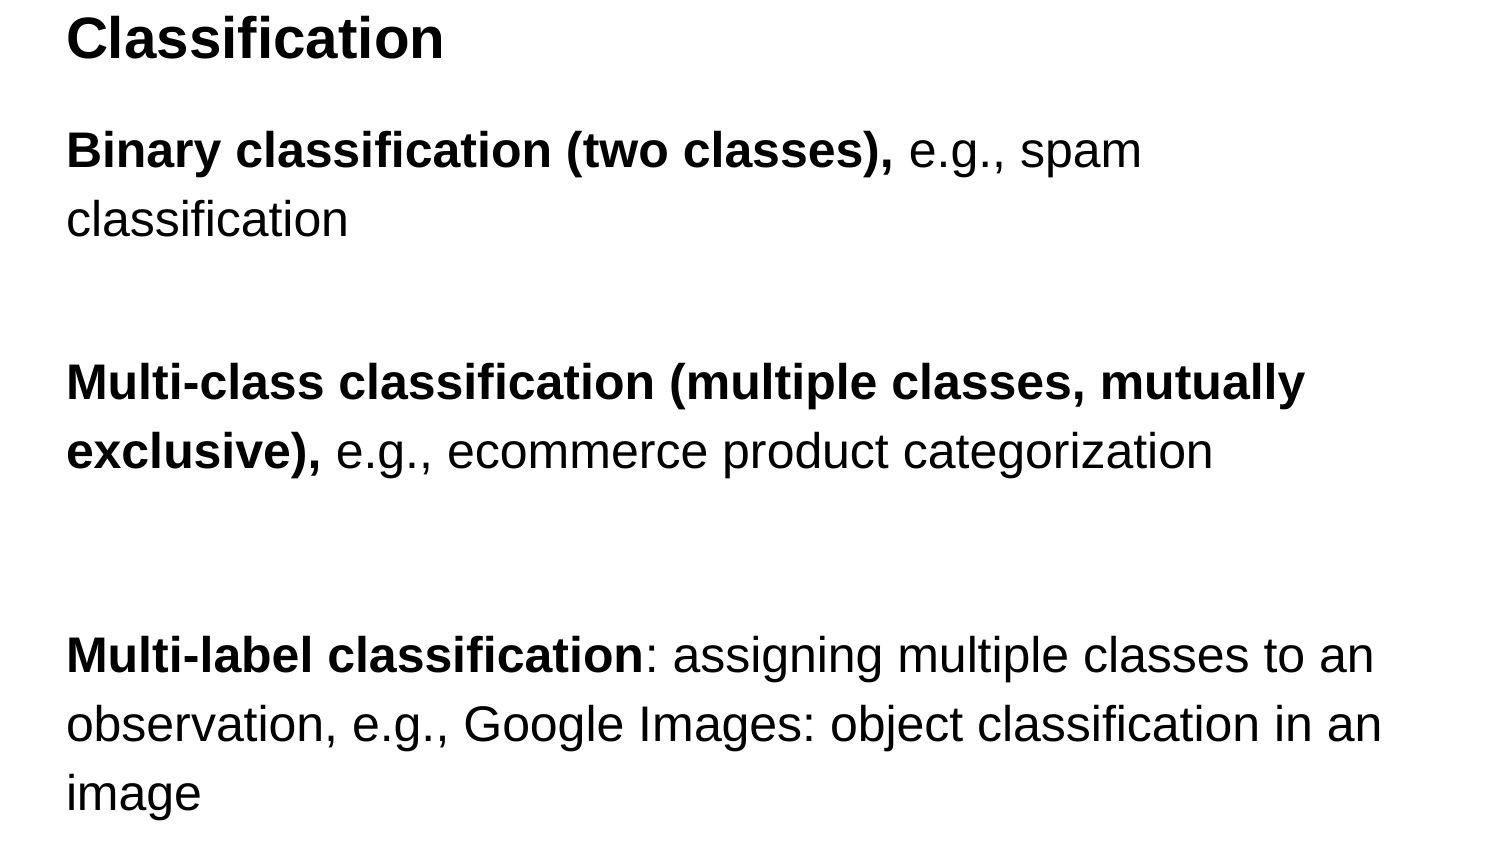

# Classification
Binary classification (two classes), e.g., spam classification
Multi-class classification (multiple classes, mutually exclusive), e.g., ecommerce product categorization

Multi-label classification: assigning multiple classes to an observation, e.g., Google Images: object classification in an image